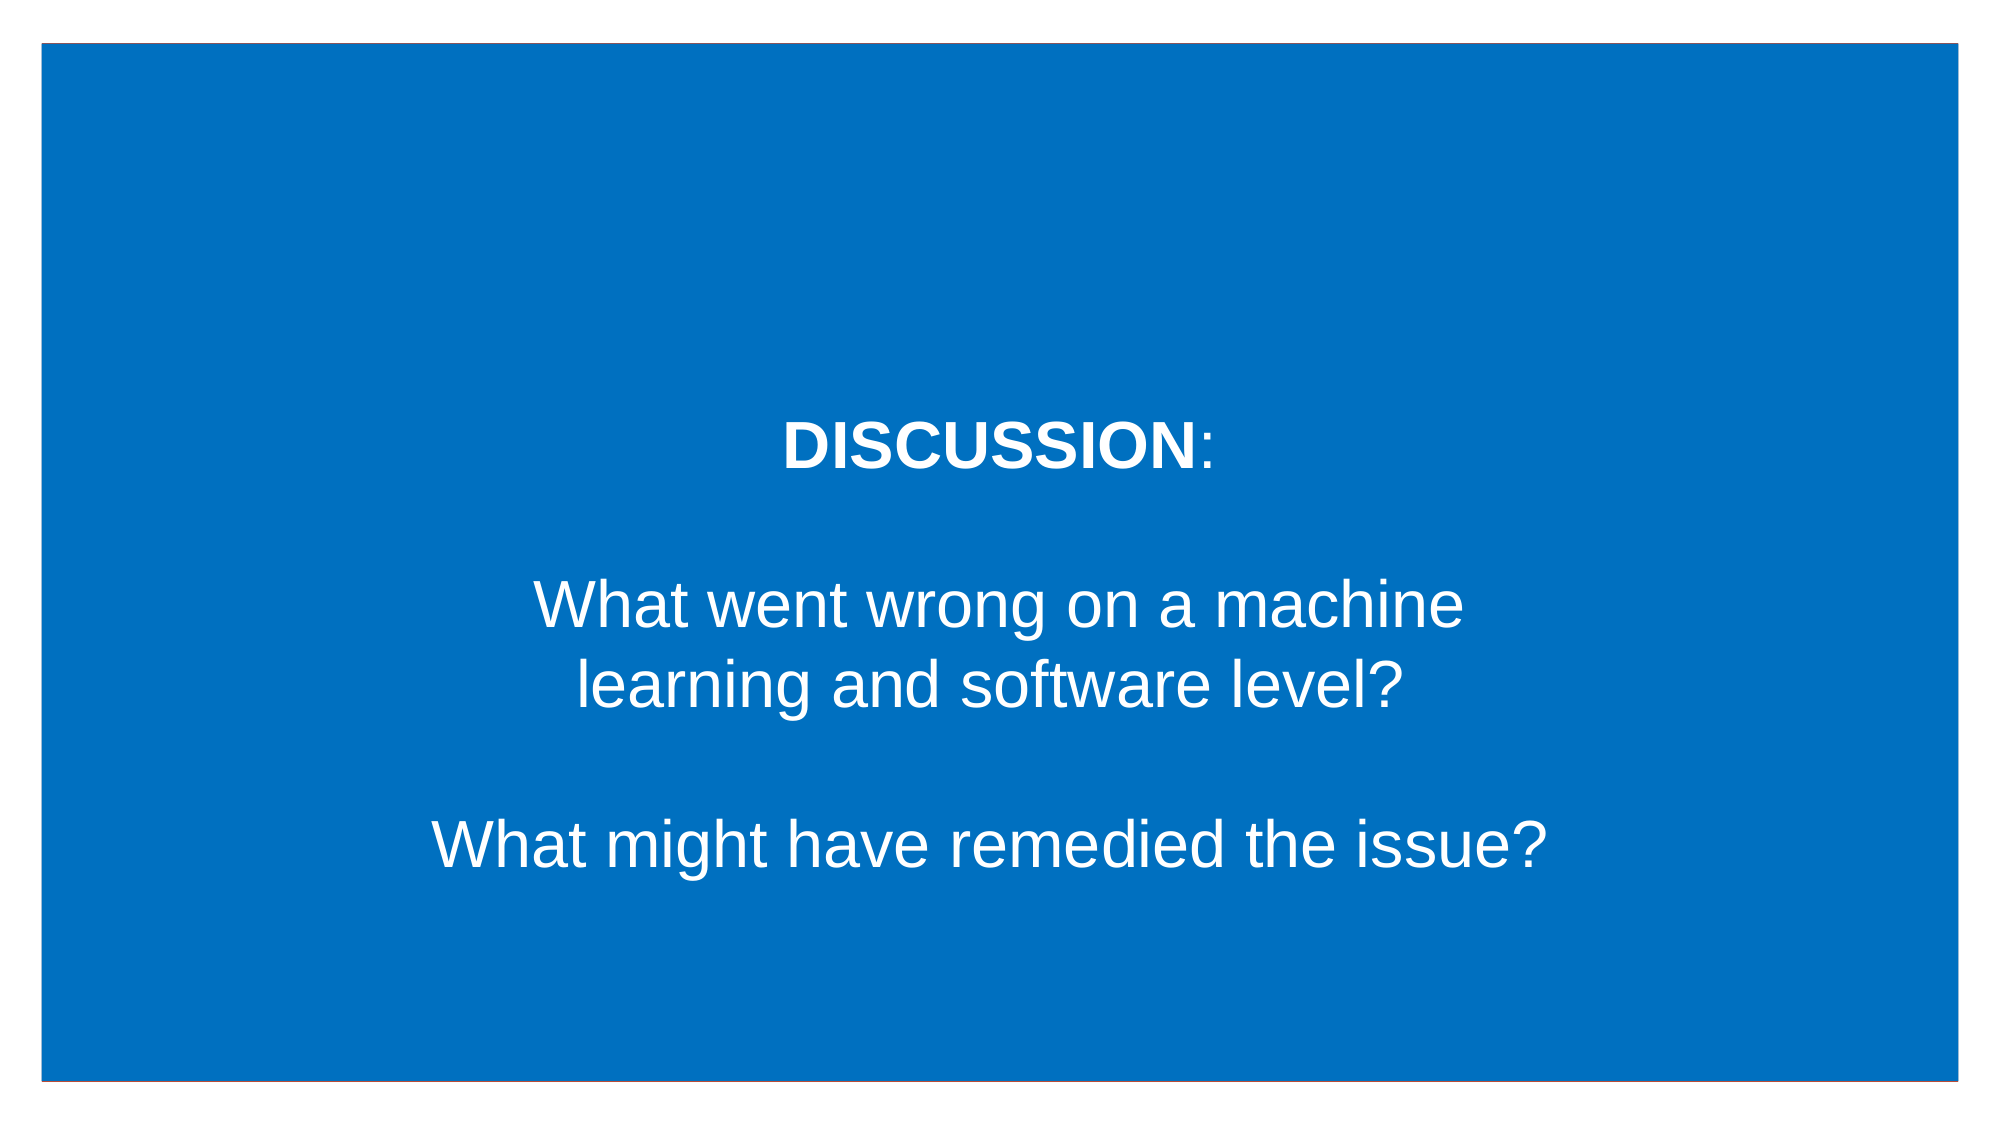

# DISCUSSION: What went wrong on a machine learning and software level? What might have remedied the issue?